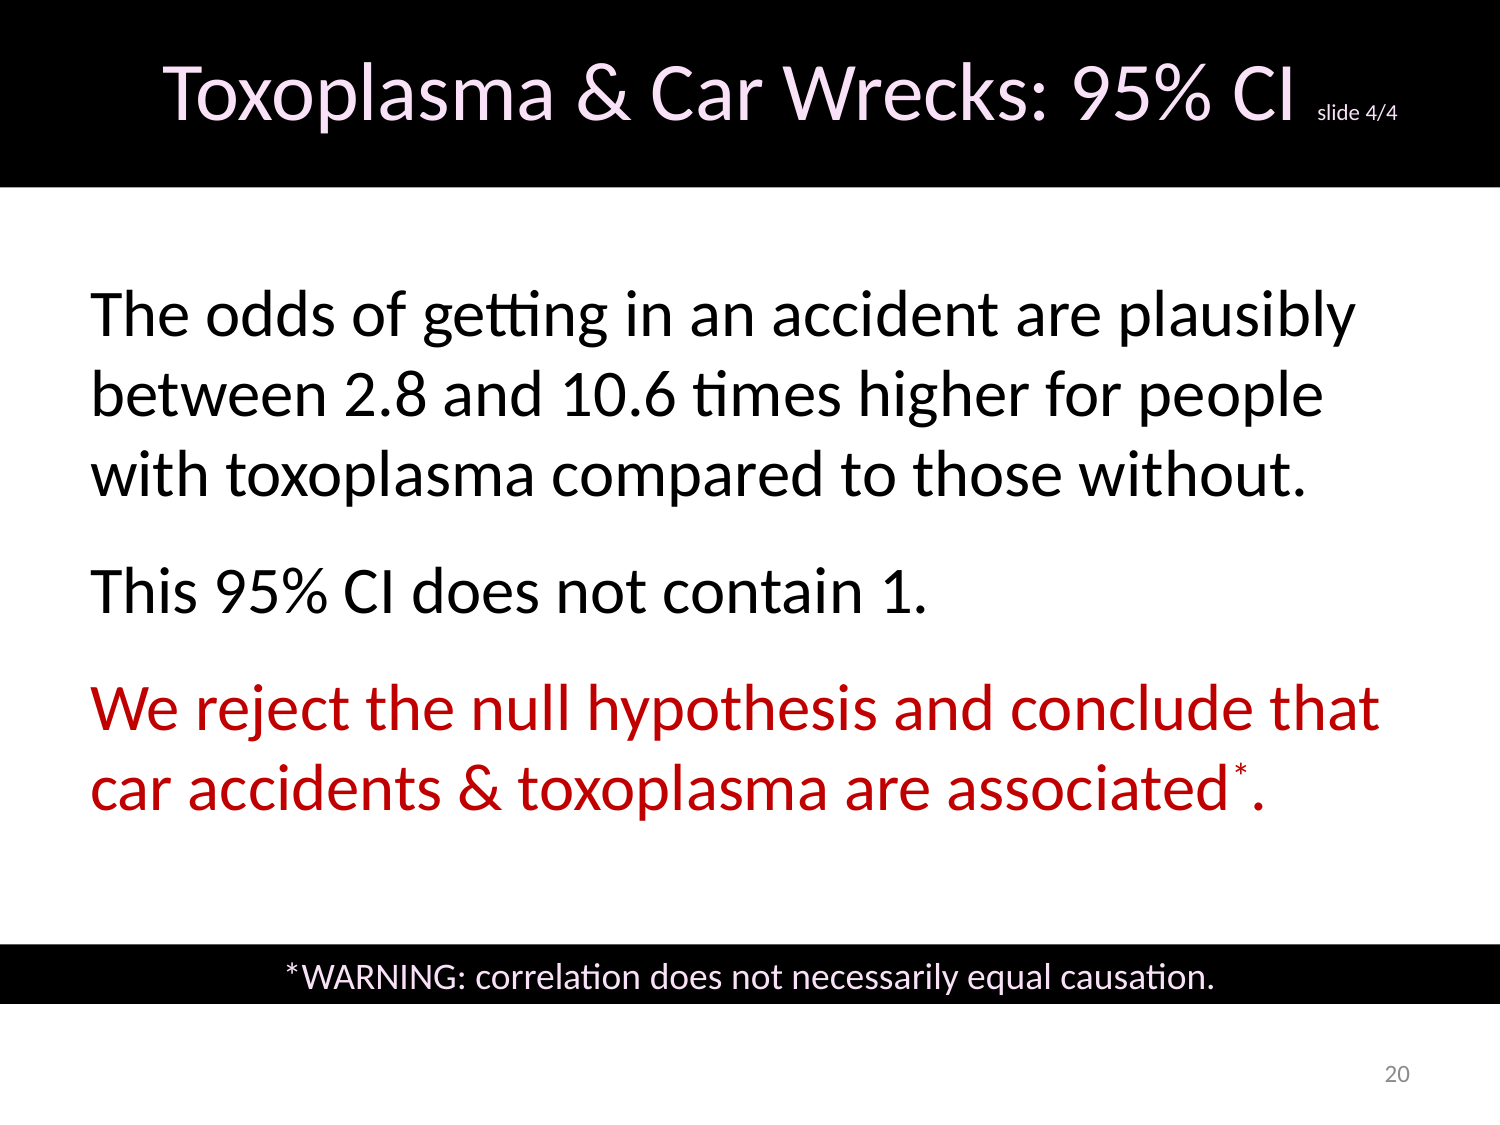

# Toxoplasma & Car Wrecks: 95% CI slide 4/4
The odds of getting in an accident are plausibly between 2.8 and 10.6 times higher for people with toxoplasma compared to those without.

This 95% CI does not contain 1.

We reject the null hypothesis and conclude that car accidents & toxoplasma are associated*.

*WARNING: correlation does not necessarily equal causation.
20